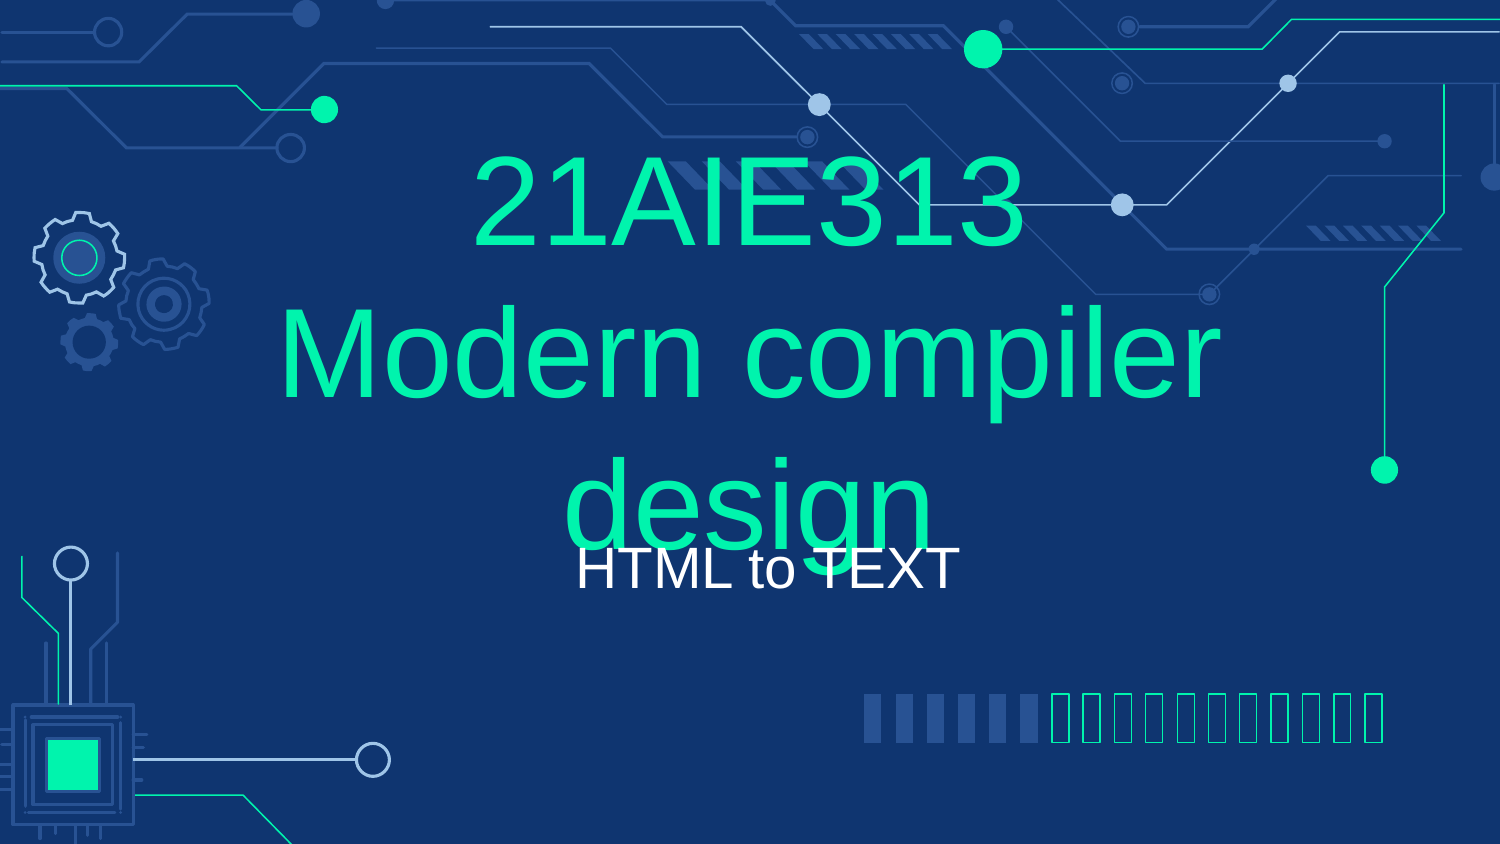

# 21AIE313 Modern compiler design
HTML to TEXT